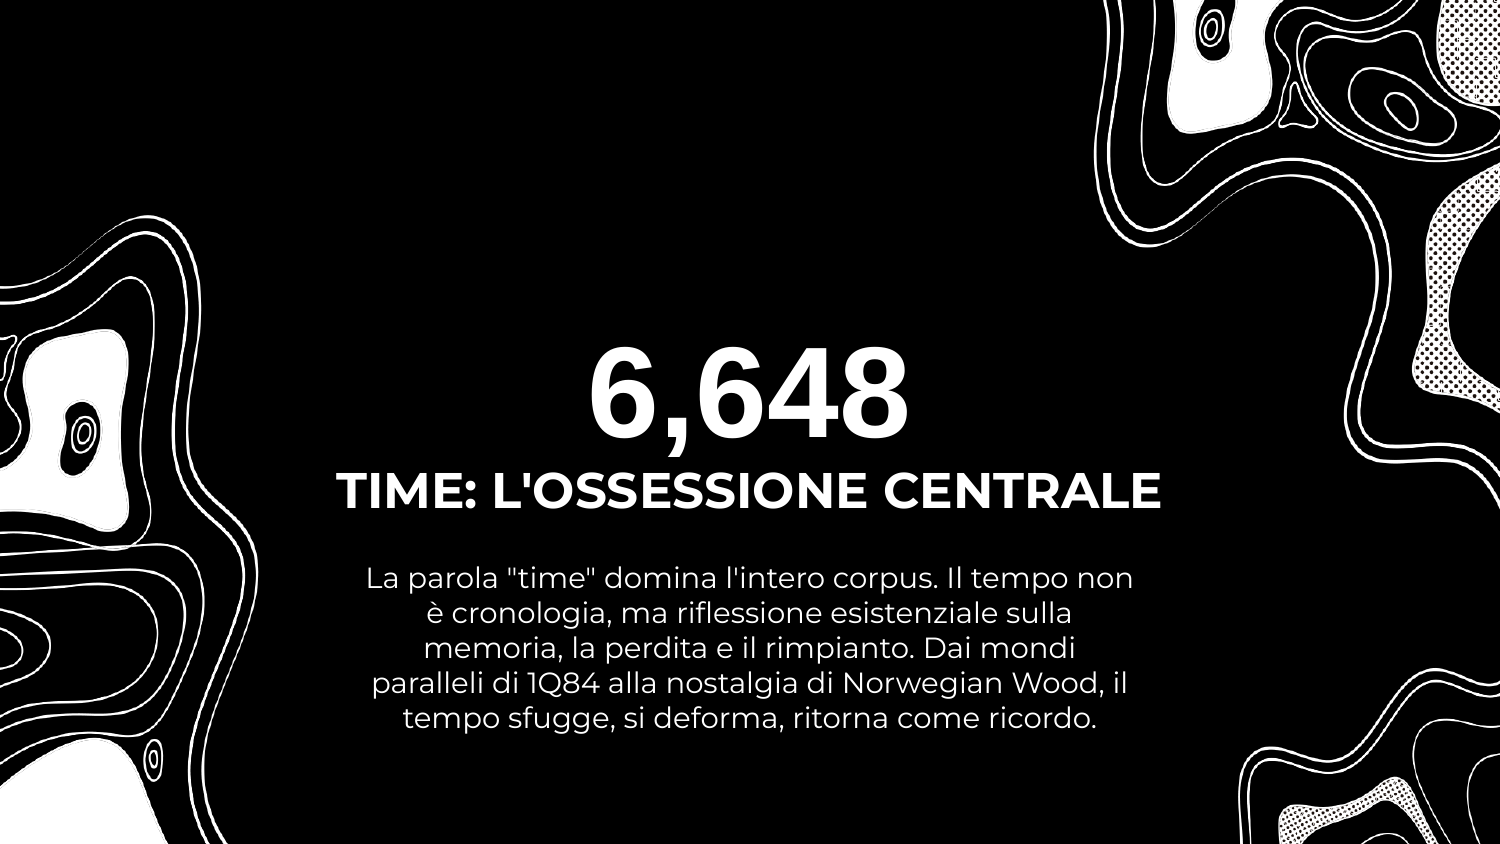

# 6,648
TIME: L'OSSESSIONE CENTRALE
La parola "time" domina l'intero corpus. Il tempo non è cronologia, ma riflessione esistenziale sulla memoria, la perdita e il rimpianto. Dai mondi paralleli di 1Q84 alla nostalgia di Norwegian Wood, il tempo sfugge, si deforma, ritorna come ricordo.